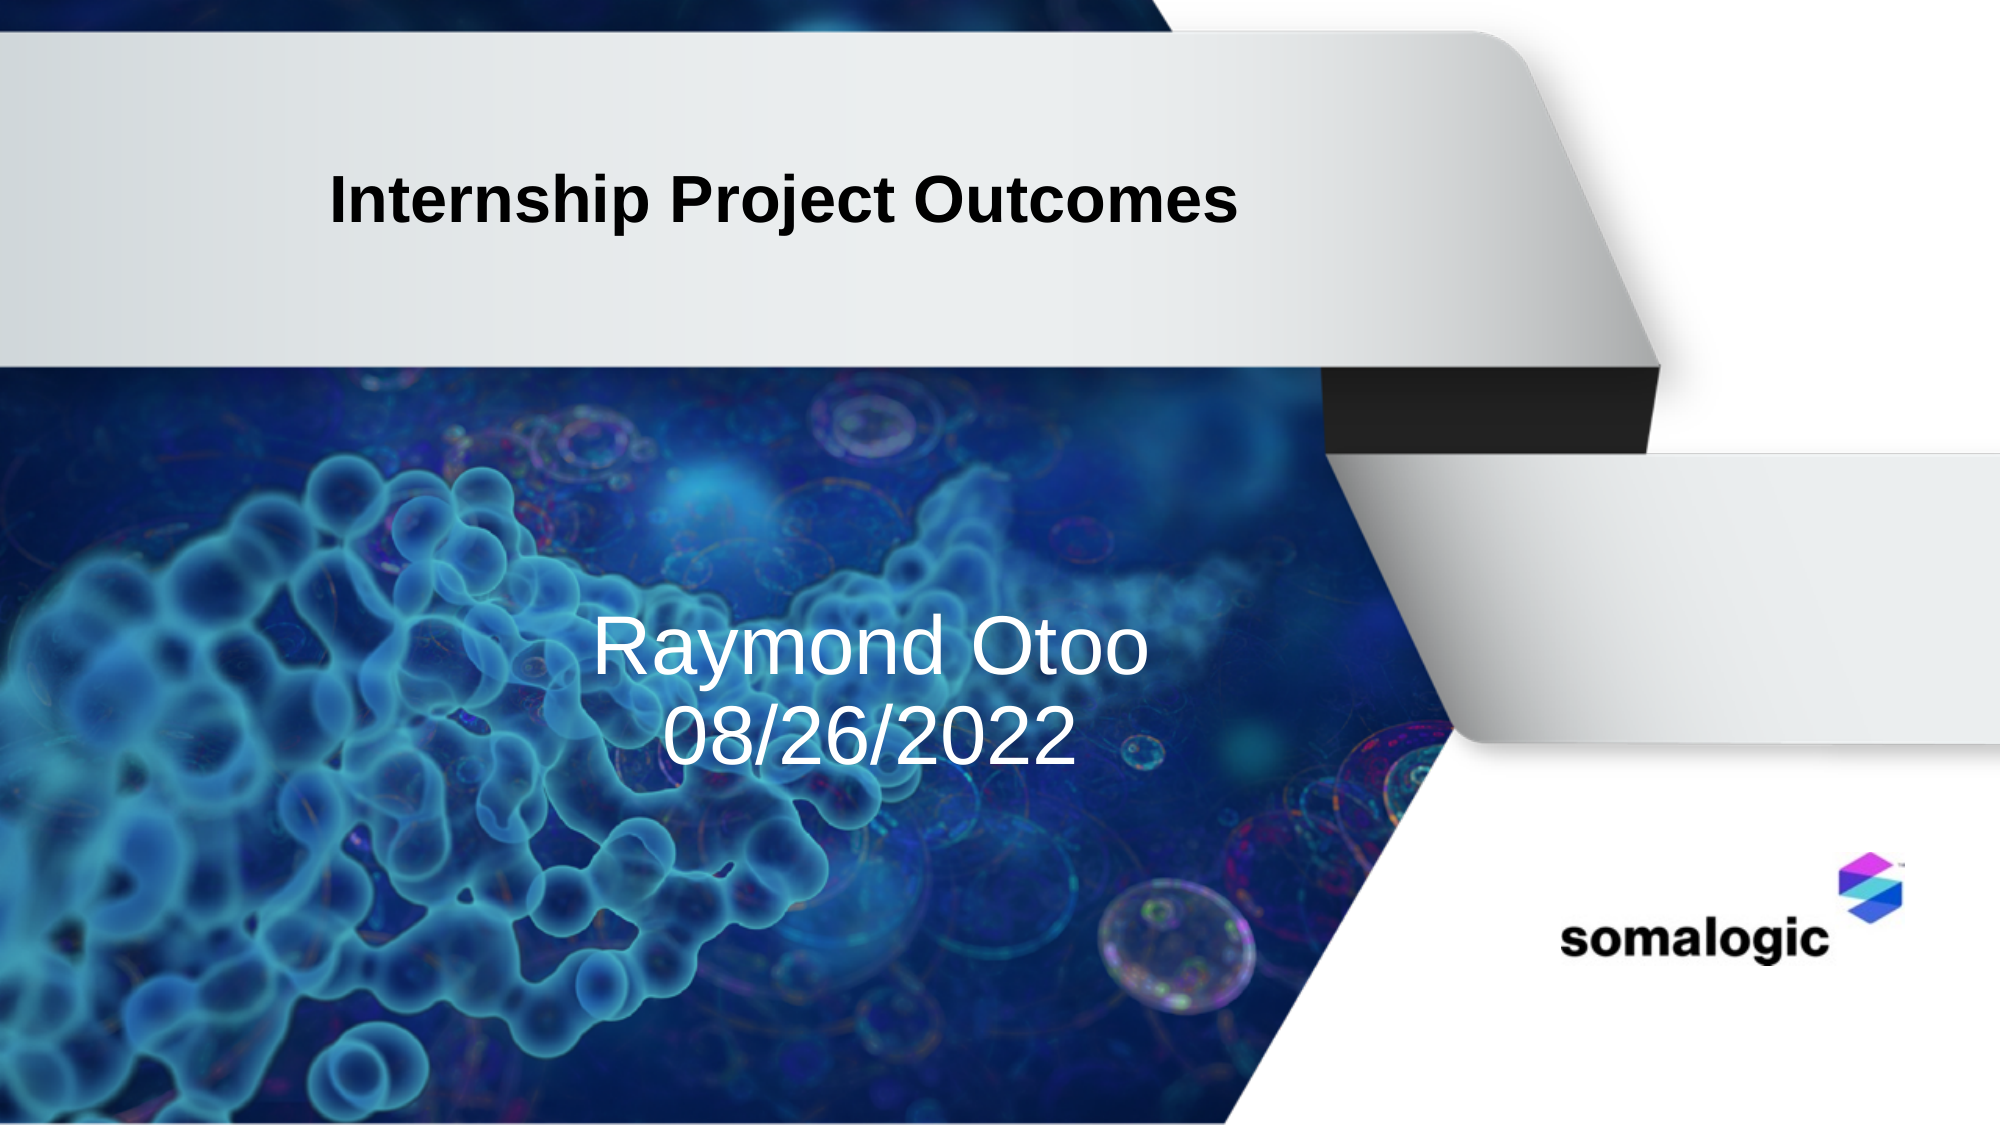

# Internship Project Outcomes
Raymond Otoo
08/26/2022